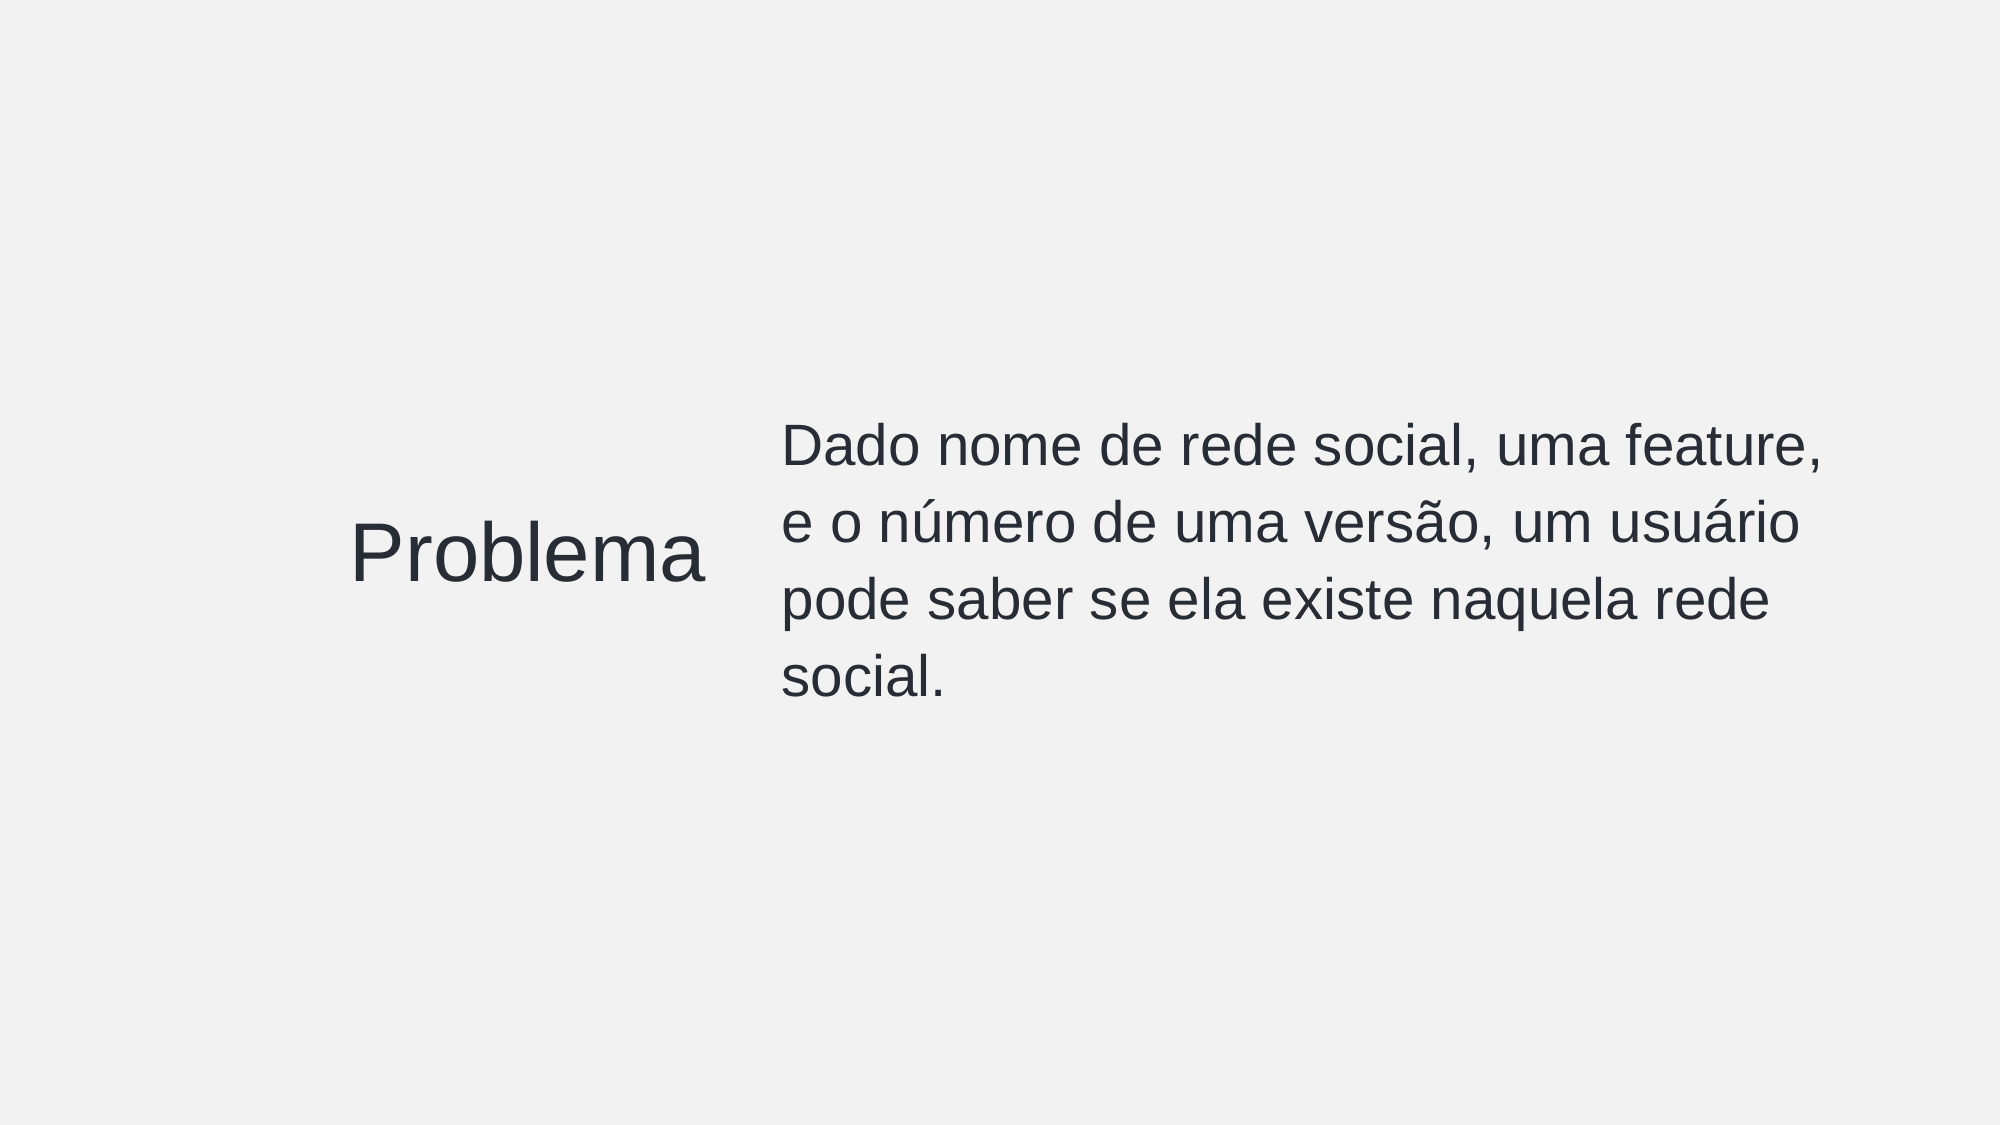

Dado nome de rede social, uma feature, e o número de uma versão, um usuário pode saber se ela existe naquela rede social.
# Problema